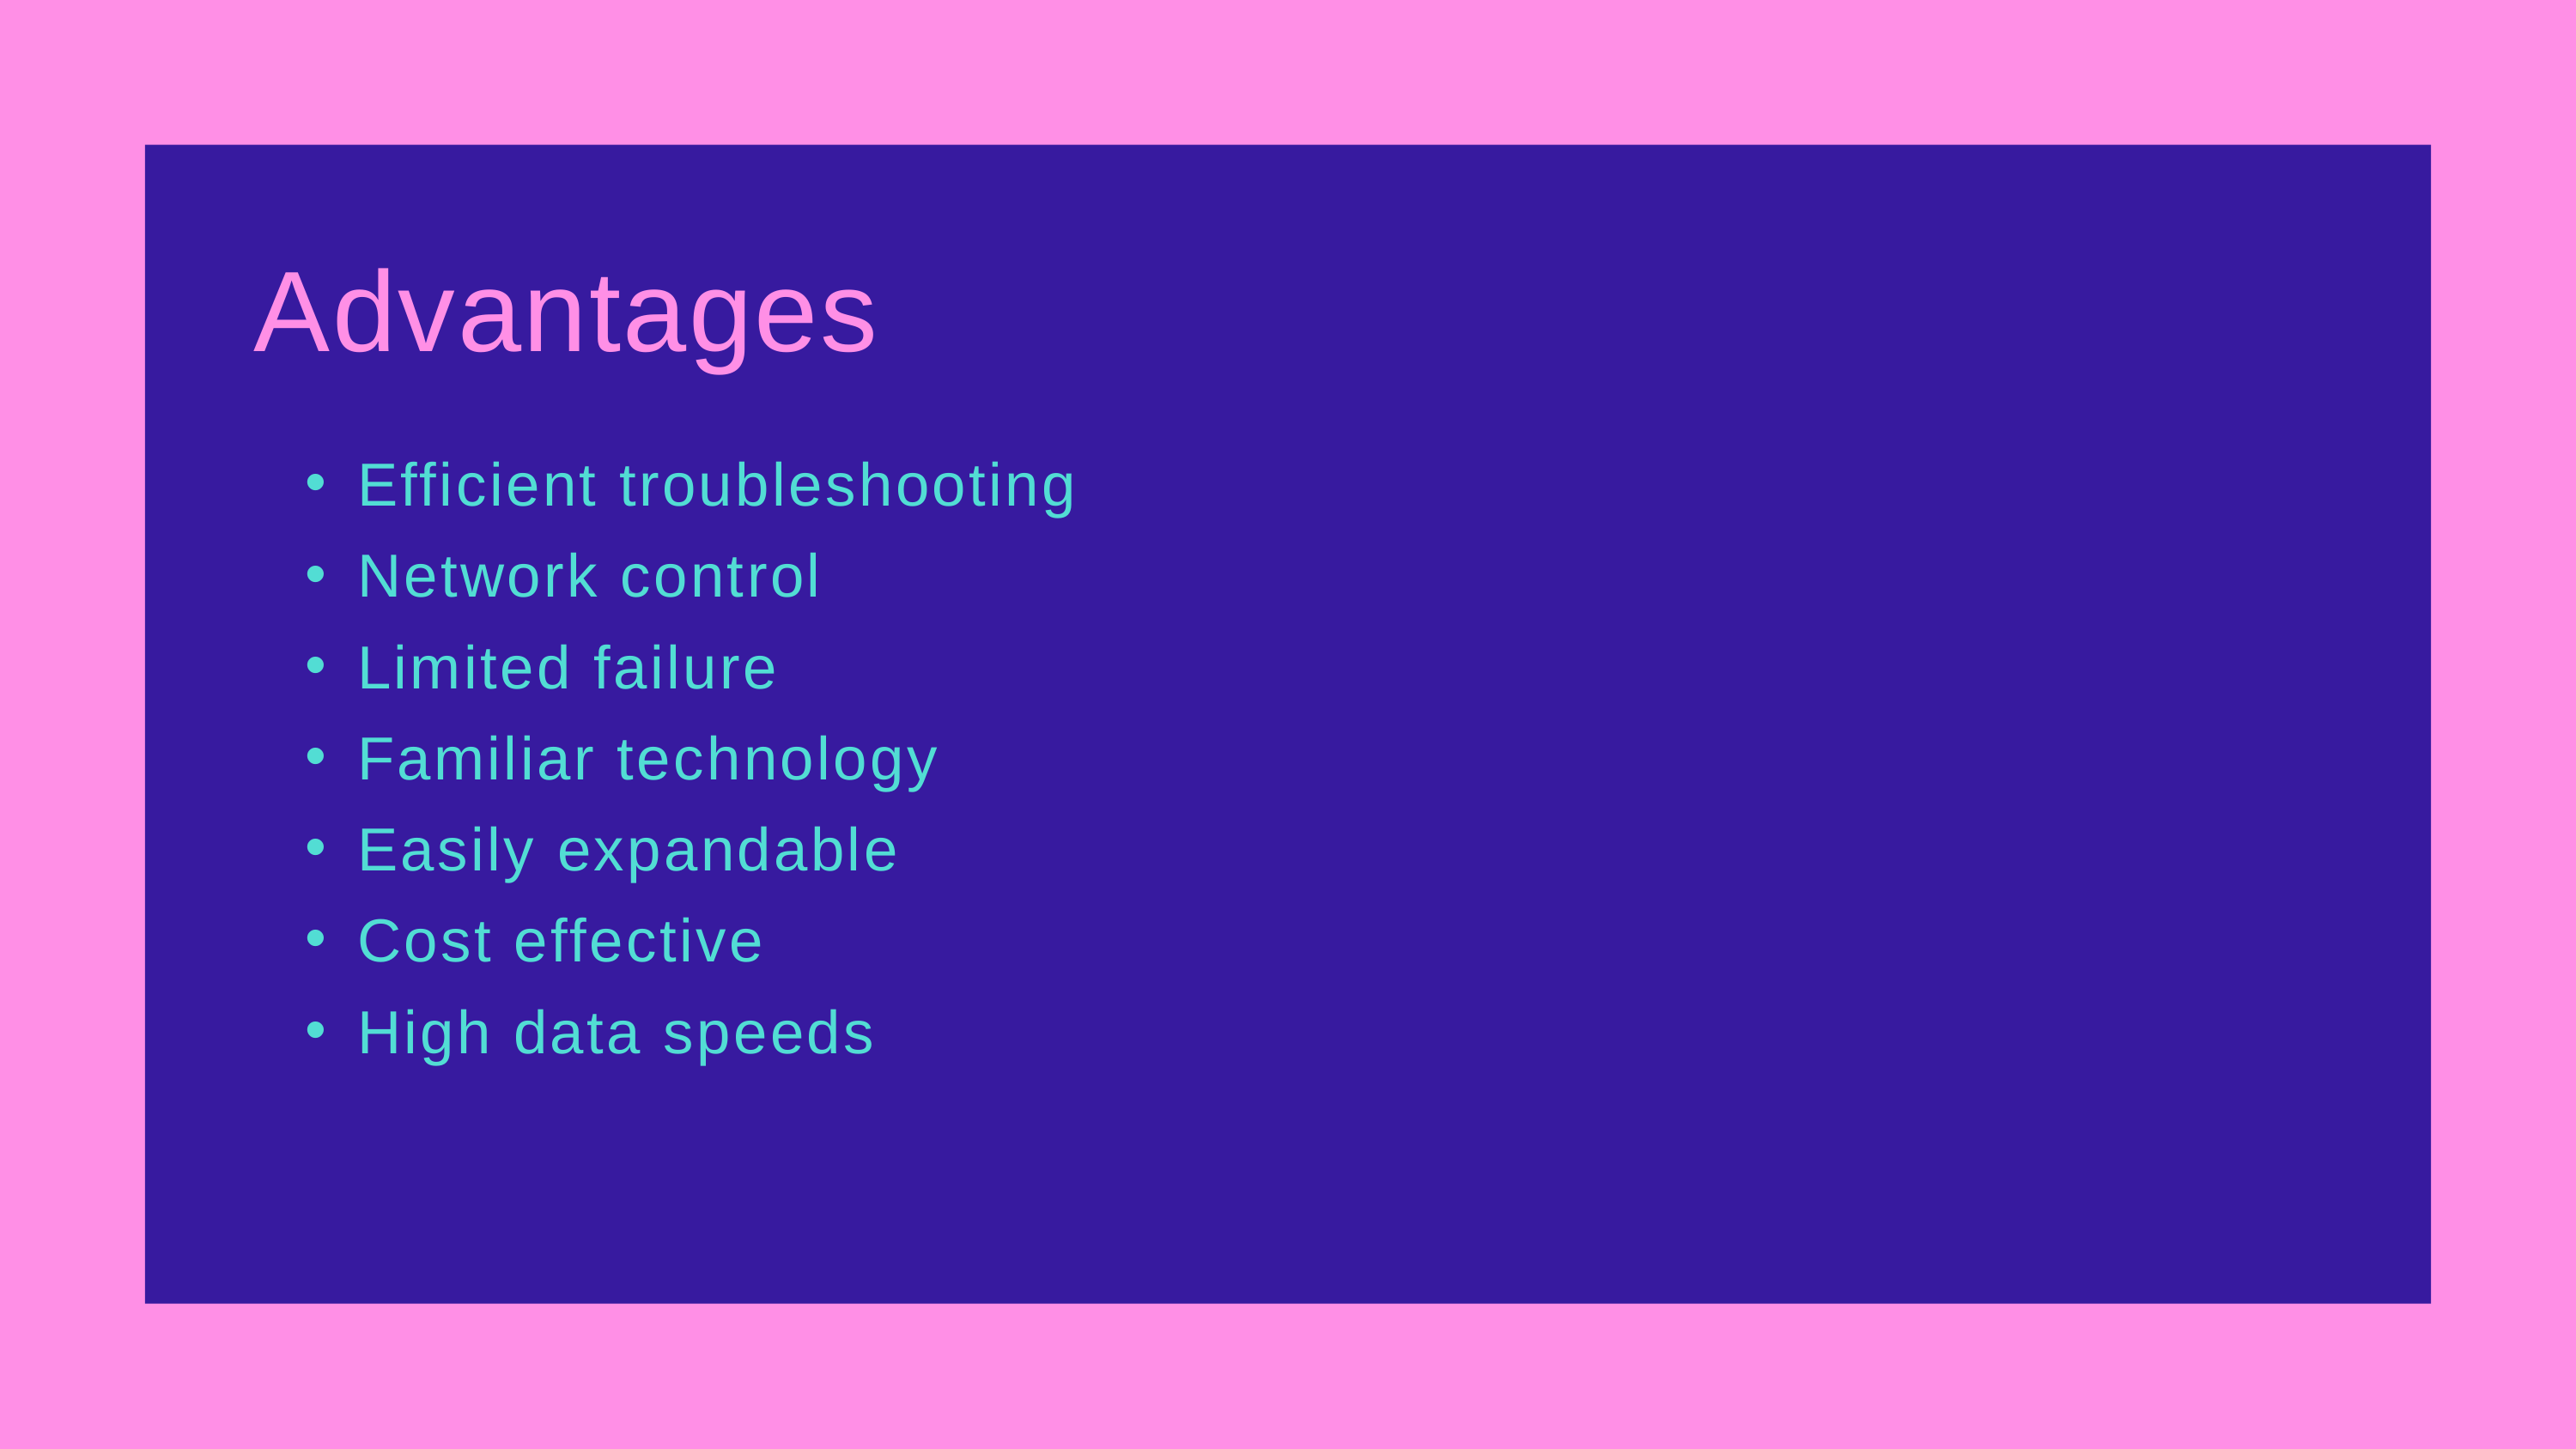

Advantages
Efficient troubleshooting
Network control
Limited failure
Familiar technology
Easily expandable
Cost effective
High data speeds